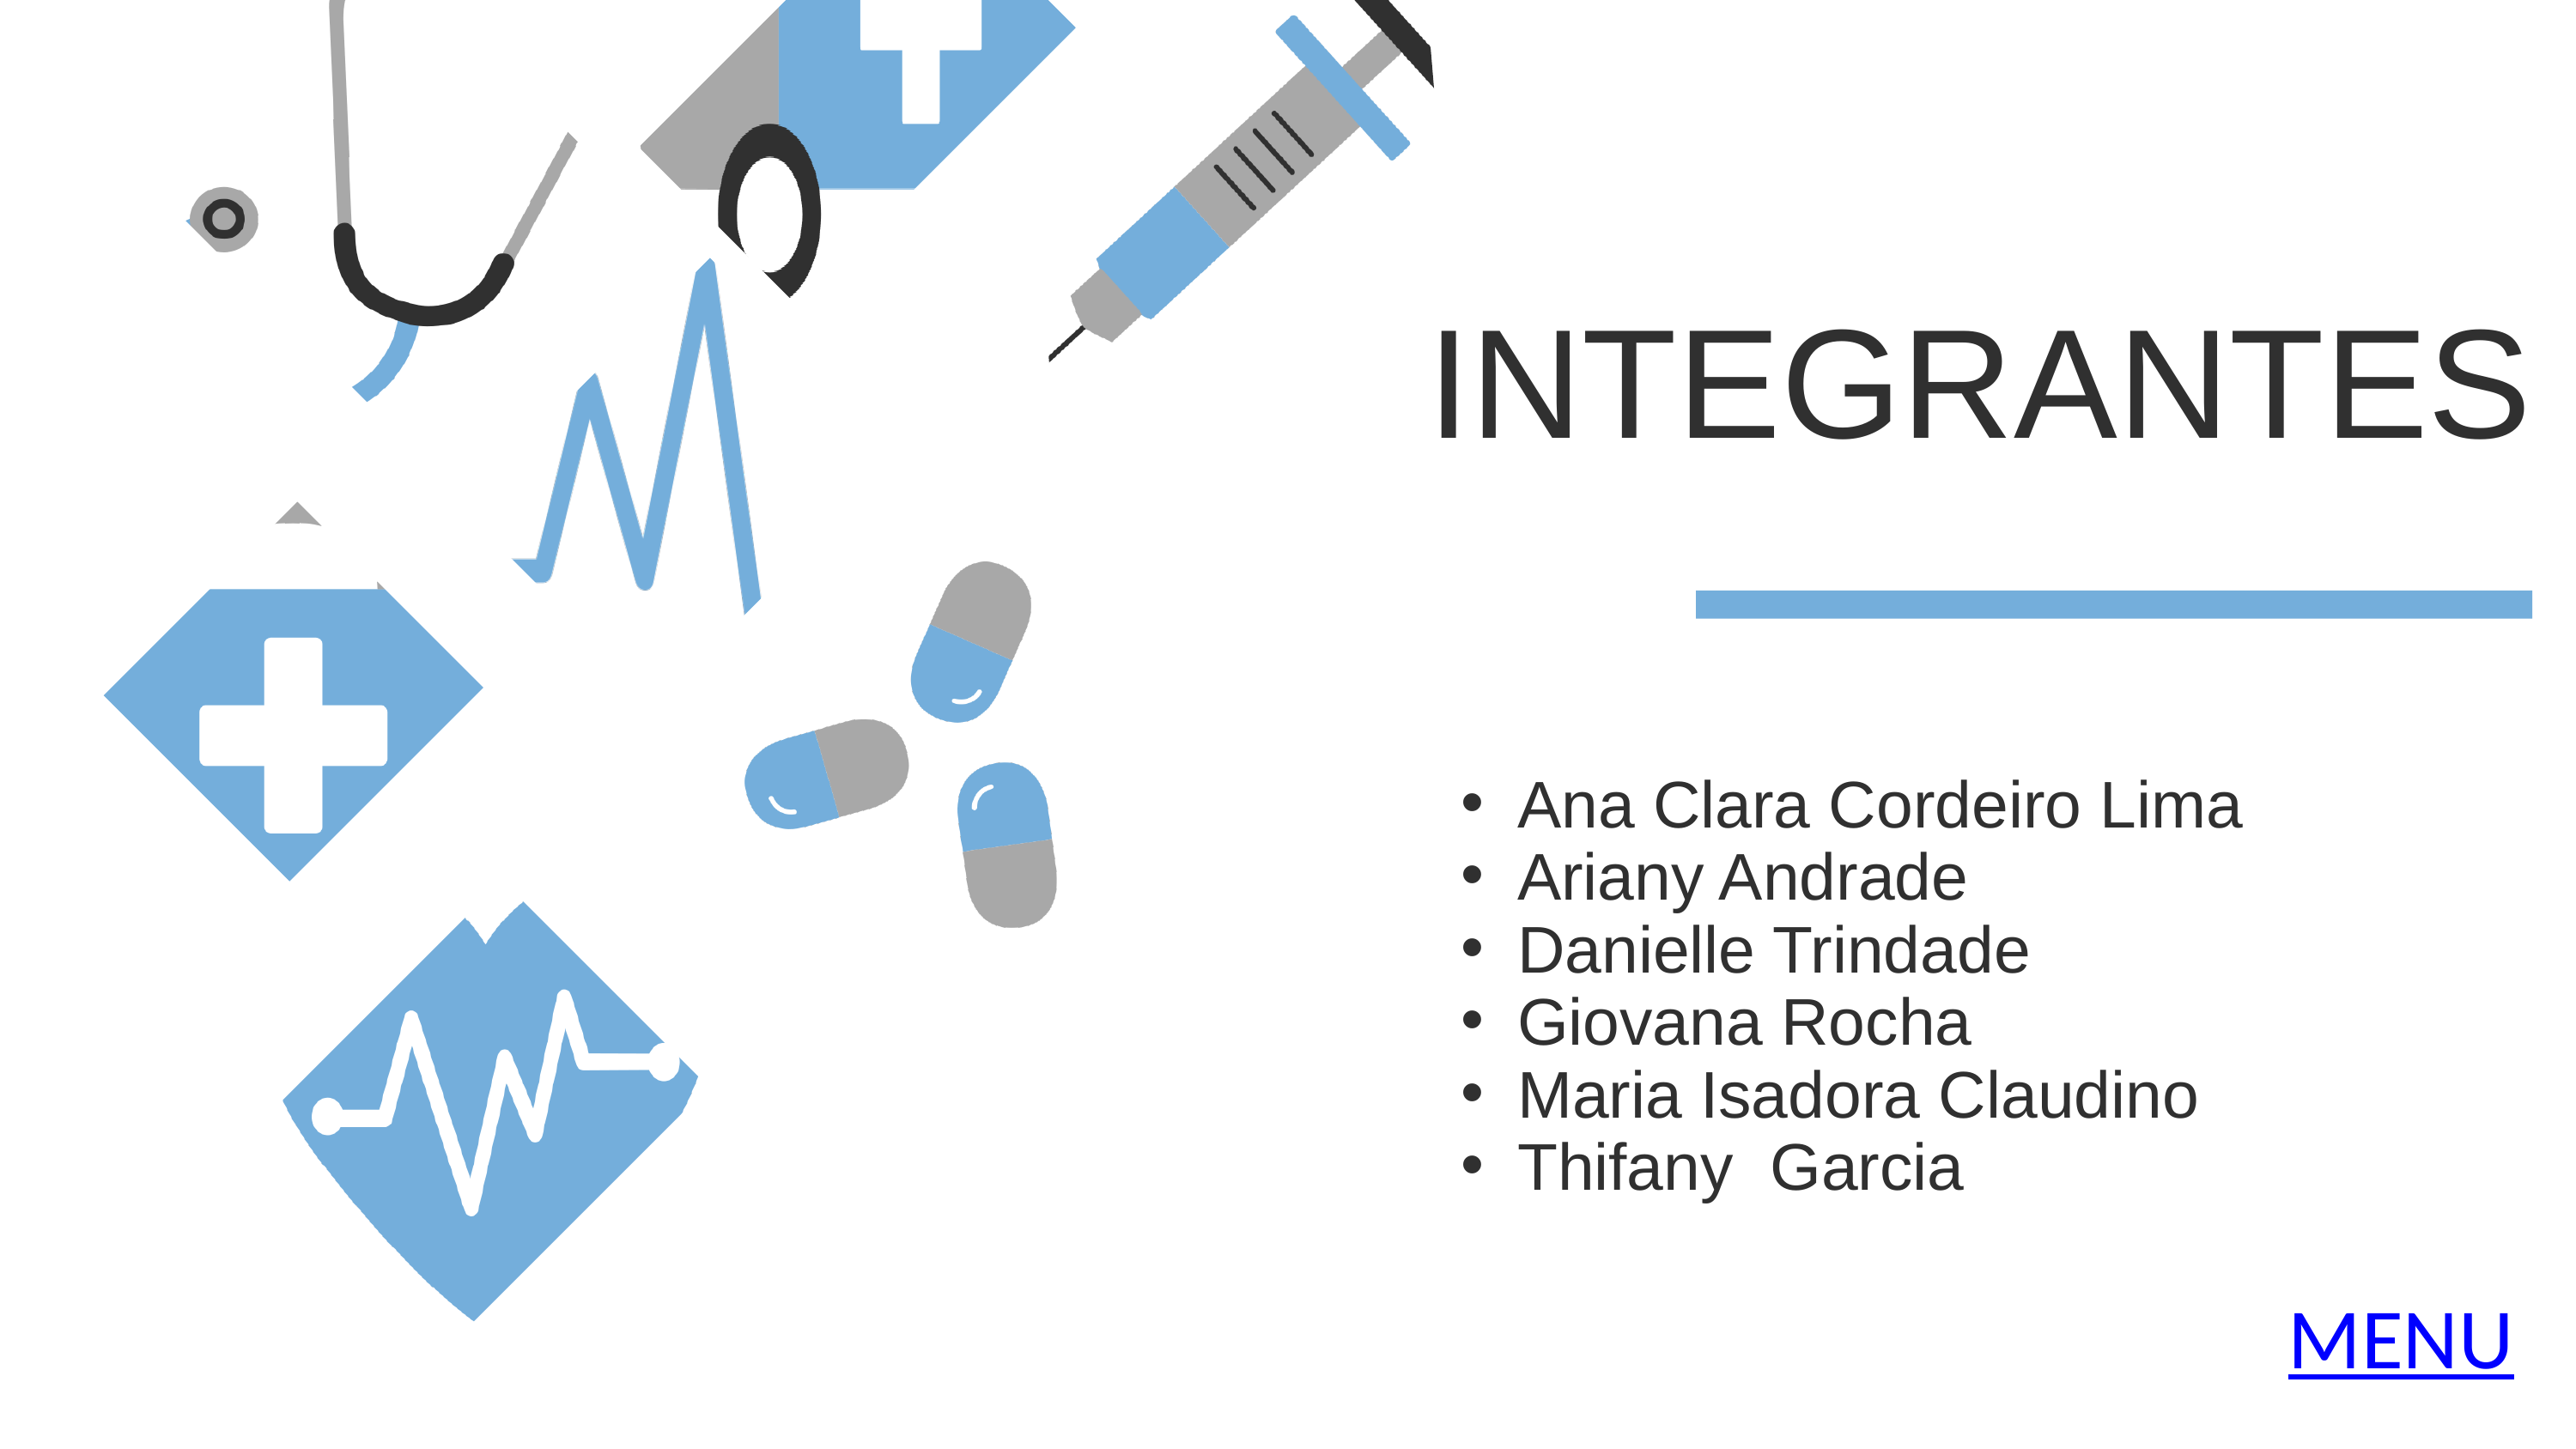

GUIA DE PRIMEIROS SOCORROS | 2020

INTEGRANTES

Ana Clara Cordeiro Lima
Ariany Andrade
Danielle Trindade
Giovana Rocha
Maria Isadora Claudino
Thifany  Garcia

MENU